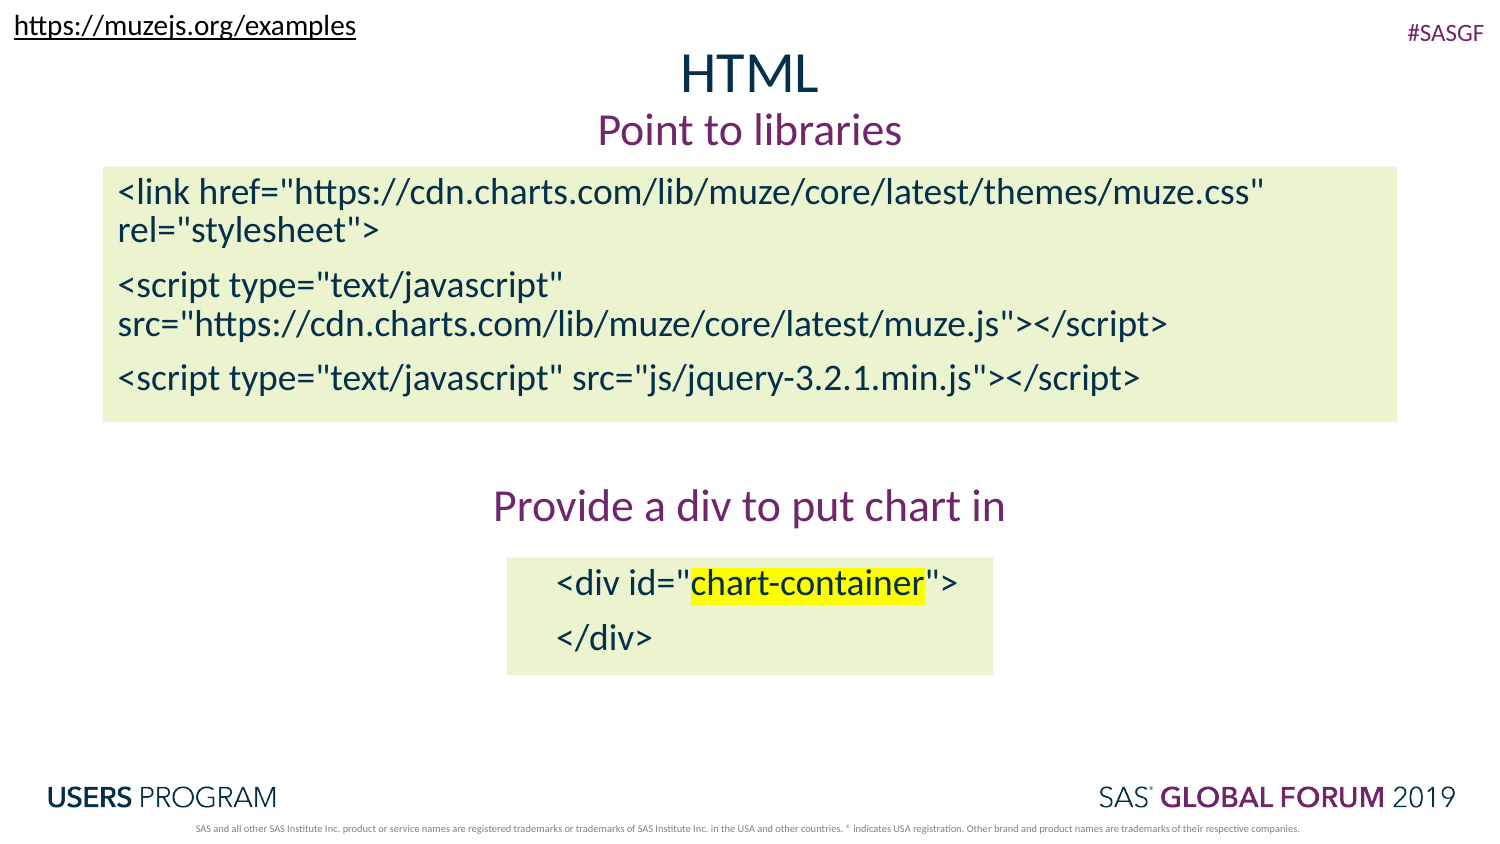

https://muzejs.org/examples
# HTML
Point to libraries
<link href="https://cdn.charts.com/lib/muze/core/latest/themes/muze.css" rel="stylesheet">
<script type="text/javascript" src="https://cdn.charts.com/lib/muze/core/latest/muze.js"></script>
<script type="text/javascript" src="js/jquery-3.2.1.min.js"></script>
Provide a div to put chart in
    <div id="chart-container">
    </div>